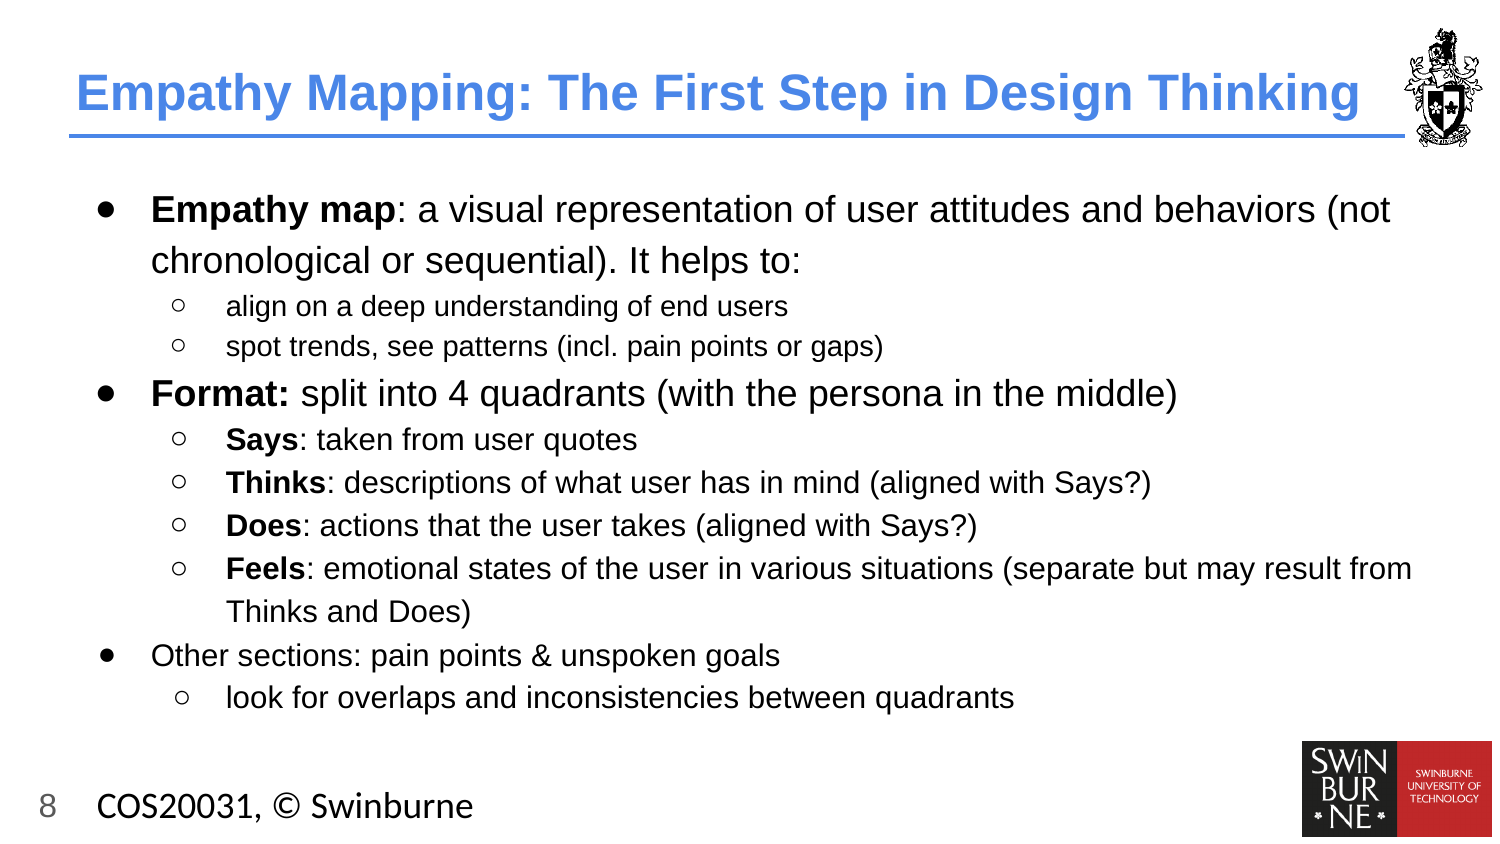

# Empathy Mapping: The First Step in Design Thinking
Empathy map: a visual representation of user attitudes and behaviors (not chronological or sequential). It helps to:
align on a deep understanding of end users
spot trends, see patterns (incl. pain points or gaps)
Format: split into 4 quadrants (with the persona in the middle)
Says: taken from user quotes
Thinks: descriptions of what user has in mind (aligned with Says?)
Does: actions that the user takes (aligned with Says?)
Feels: emotional states of the user in various situations (separate but may result from Thinks and Does)
Other sections: pain points & unspoken goals
look for overlaps and inconsistencies between quadrants
8